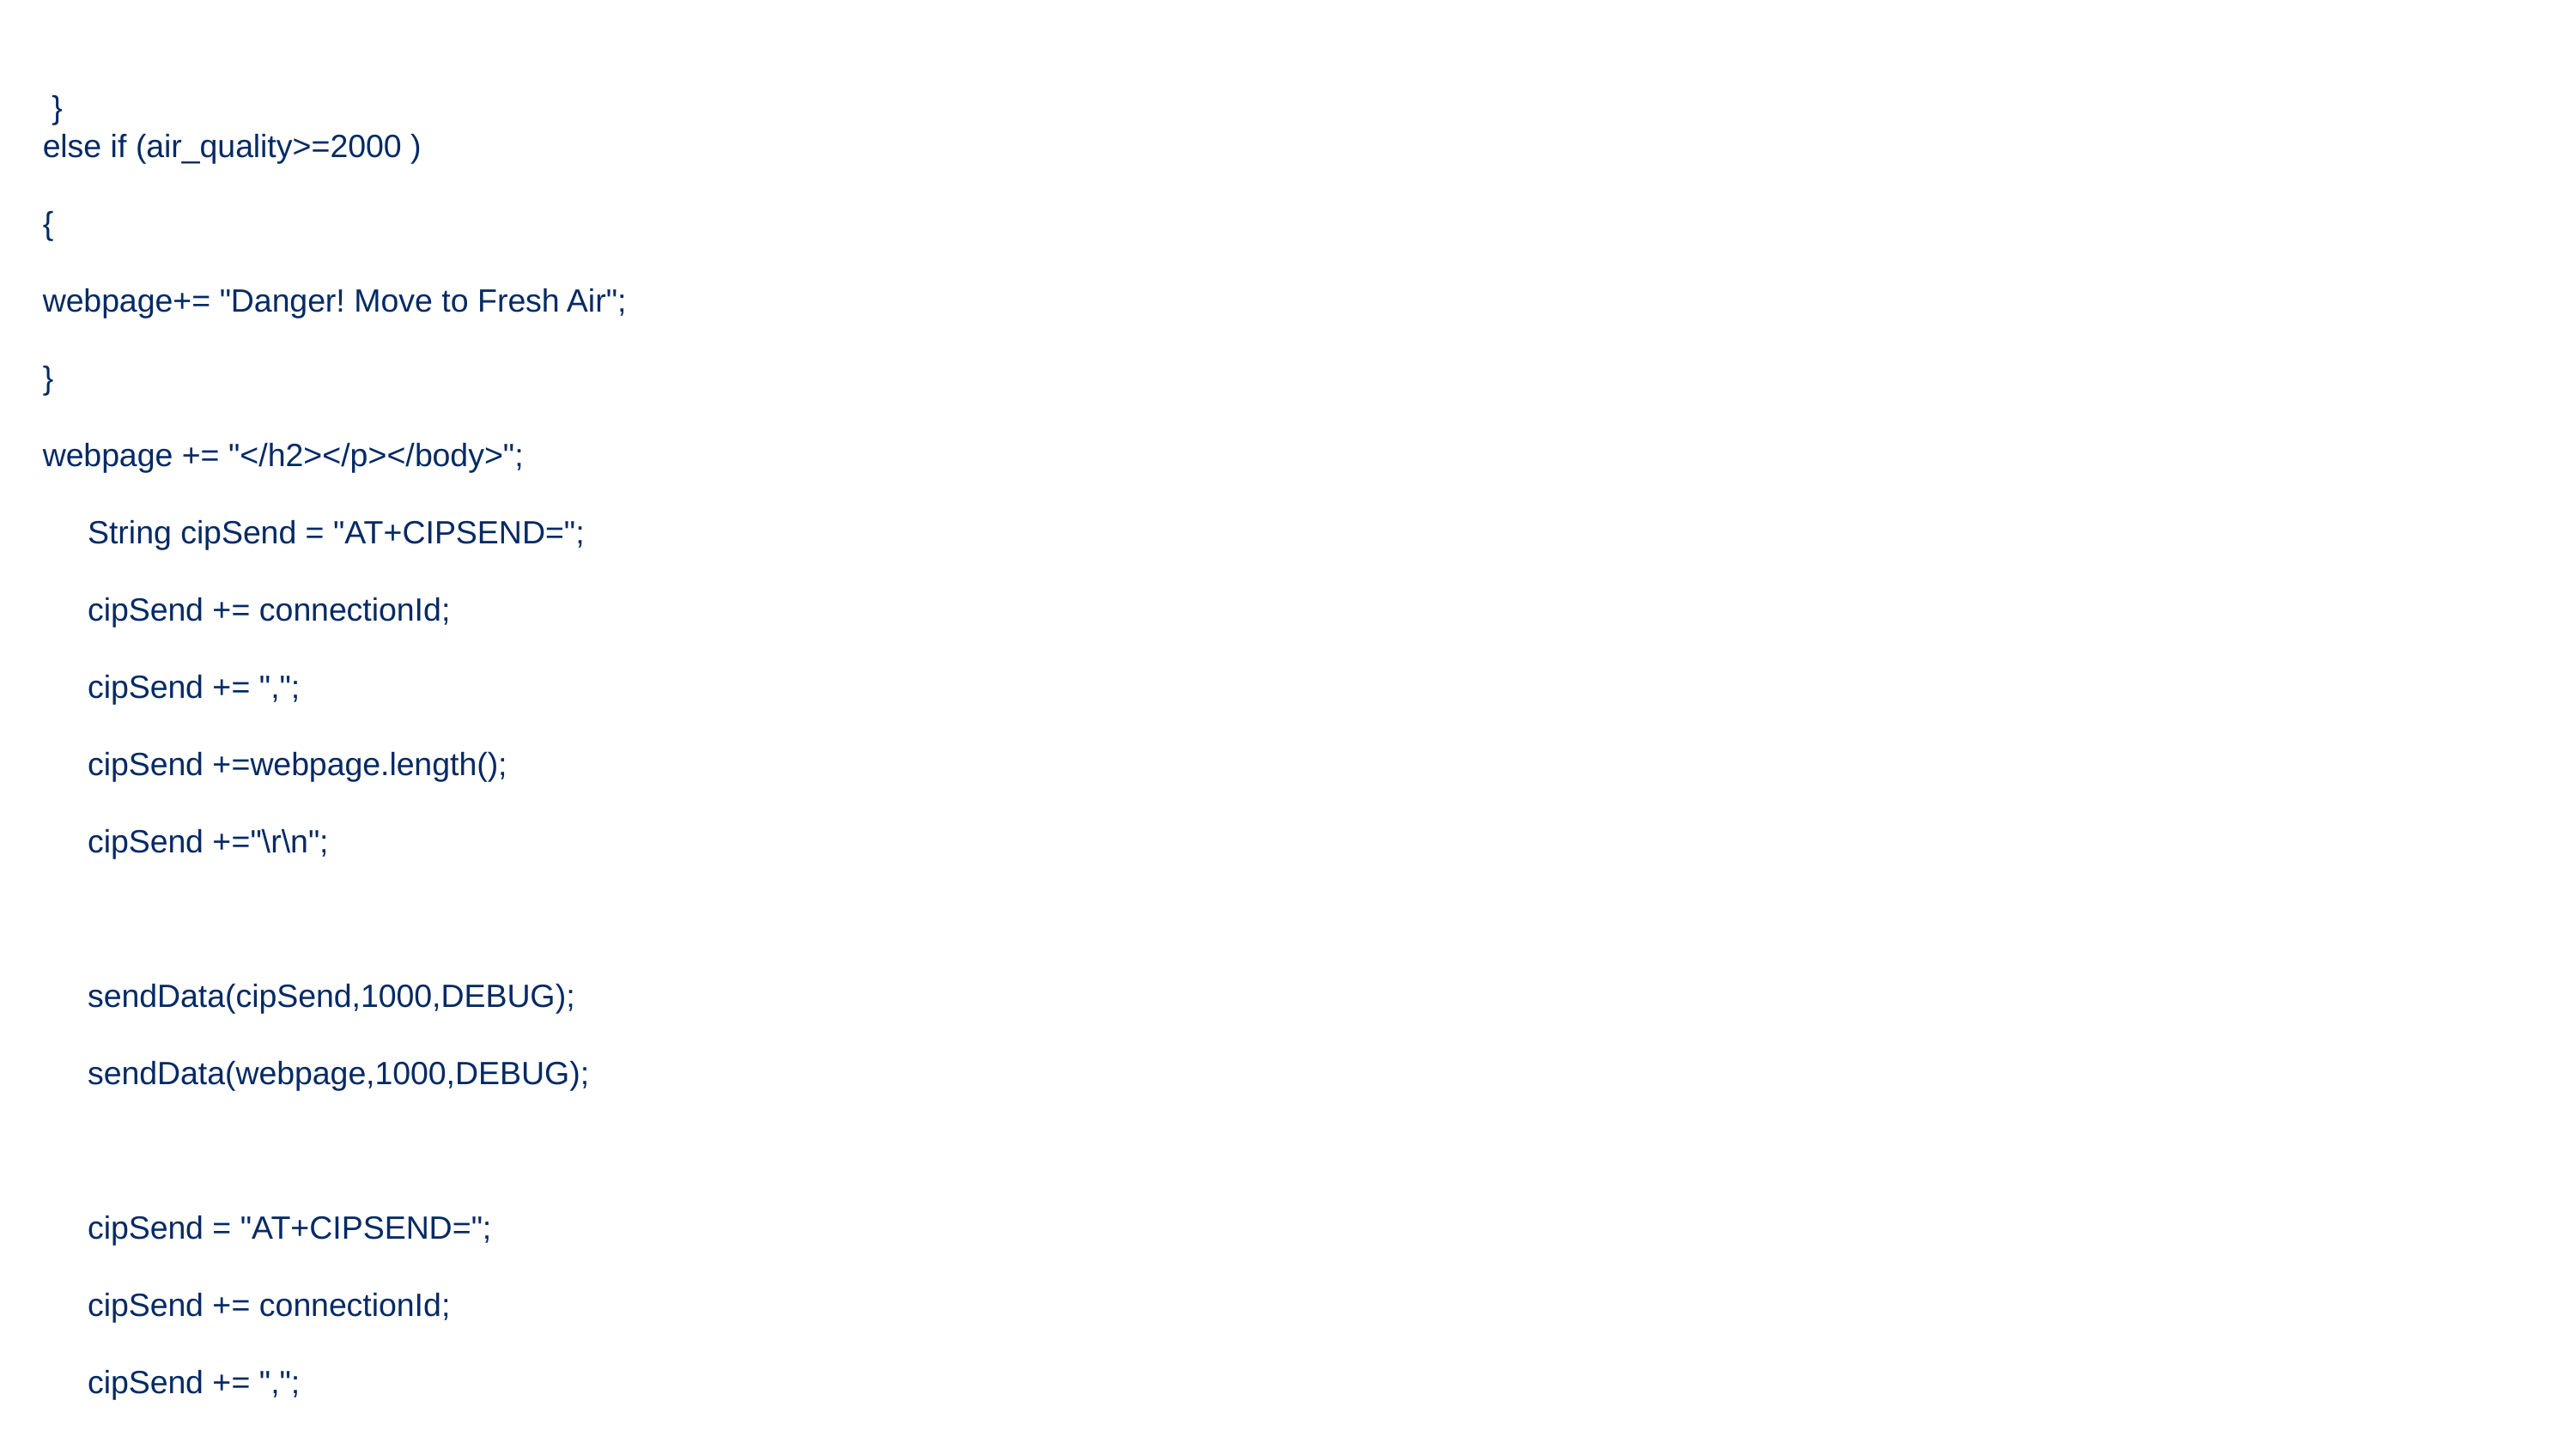

# } else if (air_quality>=2000 ) { webpage+= "Danger! Move to Fresh Air"; }   webpage += "</h2></p></body>";       String cipSend = "AT+CIPSEND=";      cipSend += connectionId;      cipSend += ",";      cipSend +=webpage.length();      cipSend +="\r\n";            sendData(cipSend,1000,DEBUG);      sendData(webpage,1000,DEBUG);            cipSend = "AT+CIPSEND=";      cipSend += connectionId;      cipSend += ",";